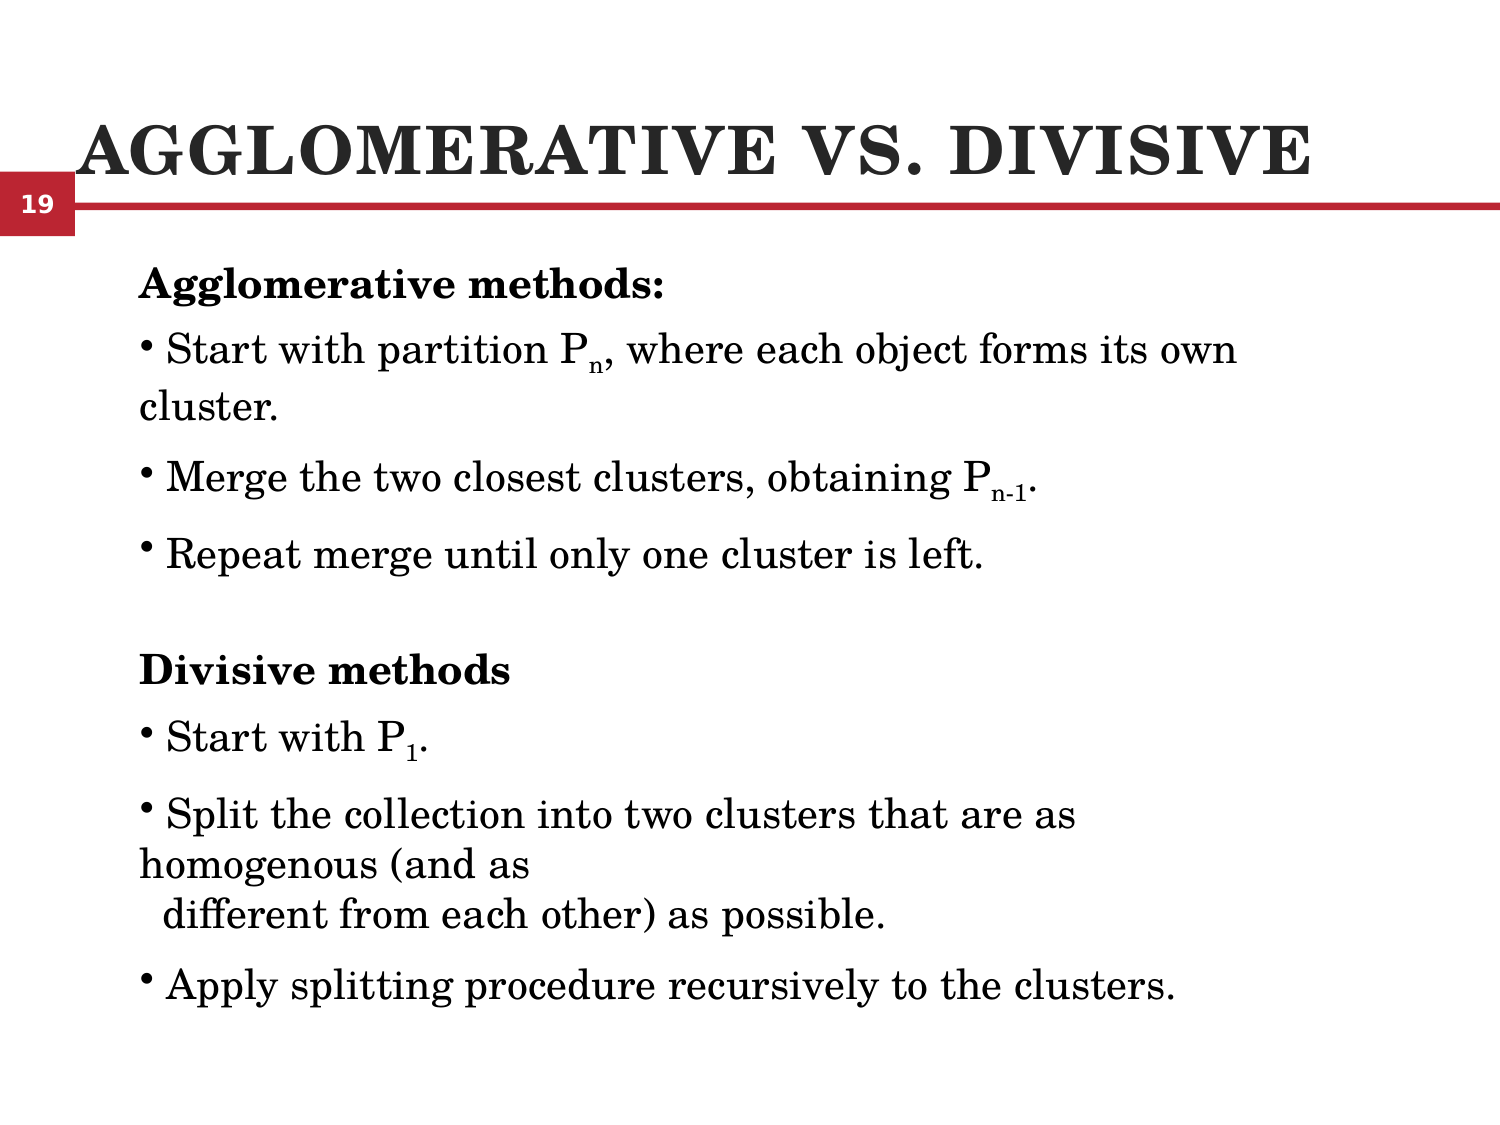

# Agglomerative vs. Divisive

Agglomerative methods:
 Start with partition Pn, where each object forms its own cluster.
 Merge the two closest clusters, obtaining Pn-1.
 Repeat merge until only one cluster is left.

Divisive methods
 Start with P1.
 Split the collection into two clusters that are as homogenous (and as
  different from each other) as possible.
 Apply splitting procedure recursively to the clusters.
9